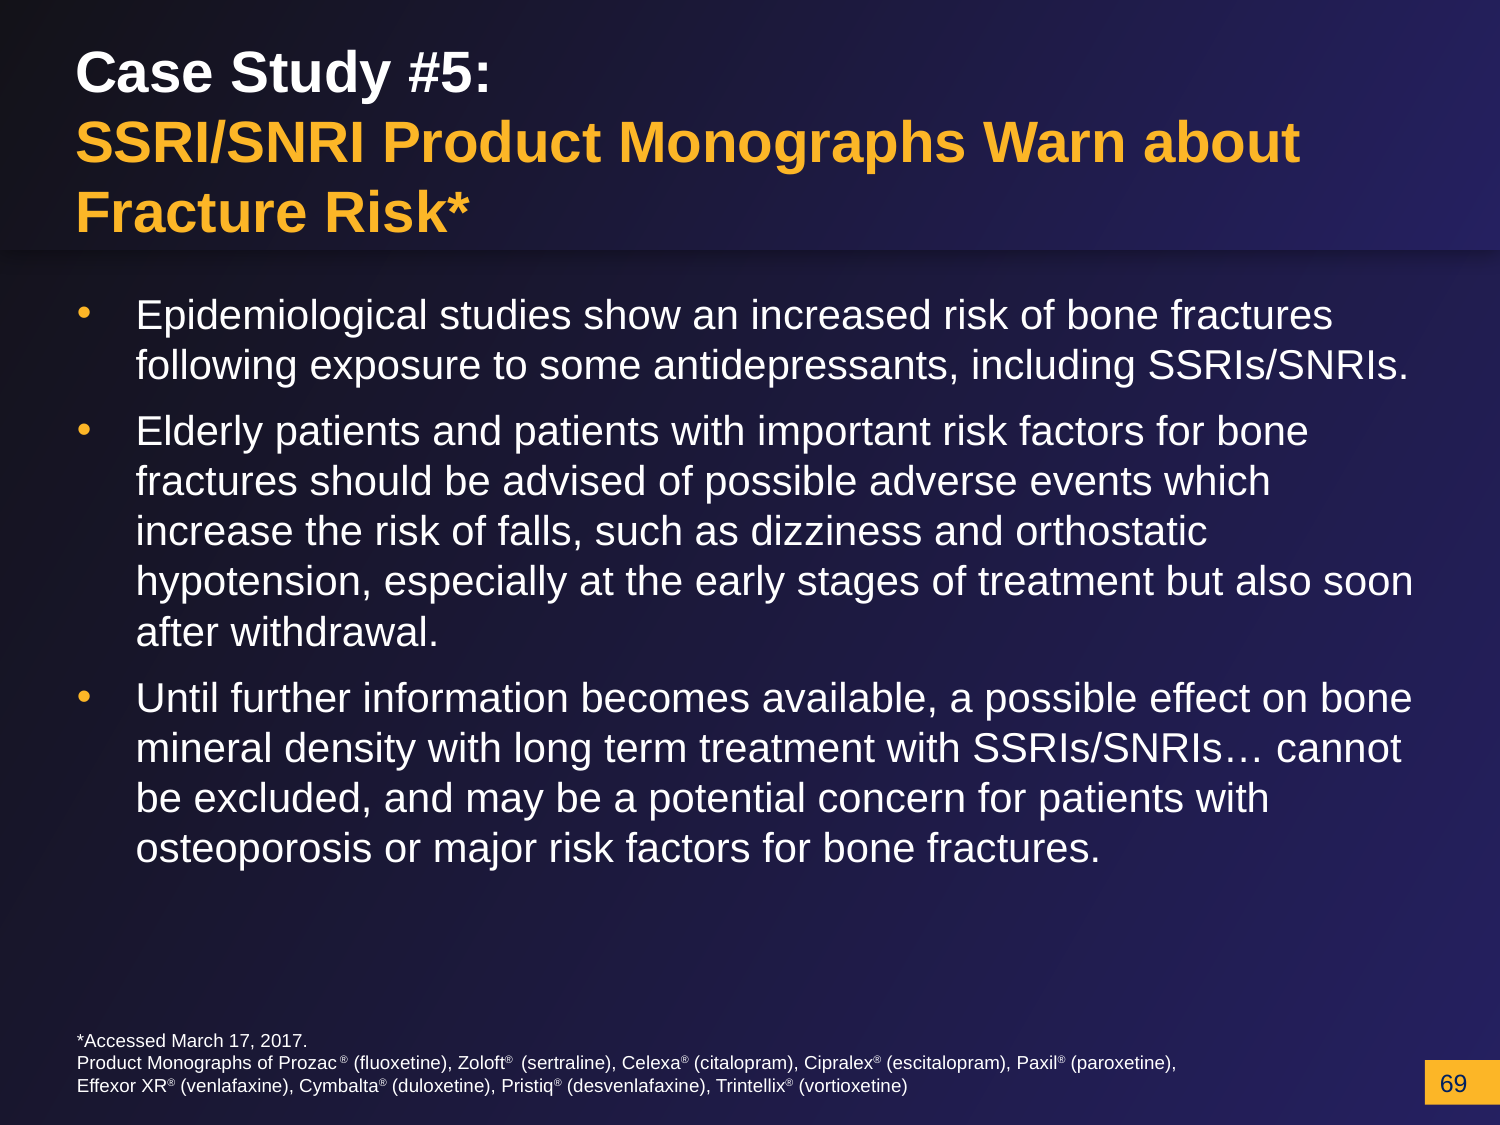

# Case Study #5: SSRI/SNRI Product Monographs Warn about Fracture Risk*
Epidemiological studies show an increased risk of bone fractures following exposure to some antidepressants, including SSRIs/SNRIs.
Elderly patients and patients with important risk factors for bone fractures should be advised of possible adverse events which increase the risk of falls, such as dizziness and orthostatic hypotension, especially at the early stages of treatment but also soon after withdrawal.
Until further information becomes available, a possible effect on bone mineral density with long term treatment with SSRIs/SNRIs… cannot be excluded, and may be a potential concern for patients with osteoporosis or major risk factors for bone fractures.
*Accessed March 17, 2017.
Product Monographs of Prozac ®  (fluoxetine), Zoloft®  (sertraline), Celexa® (citalopram), Cipralex® (escitalopram), Paxil® (paroxetine),
Effexor XR® (venlafaxine), Cymbalta® (duloxetine), Pristiq® (desvenlafaxine), Trintellix® (vortioxetine)